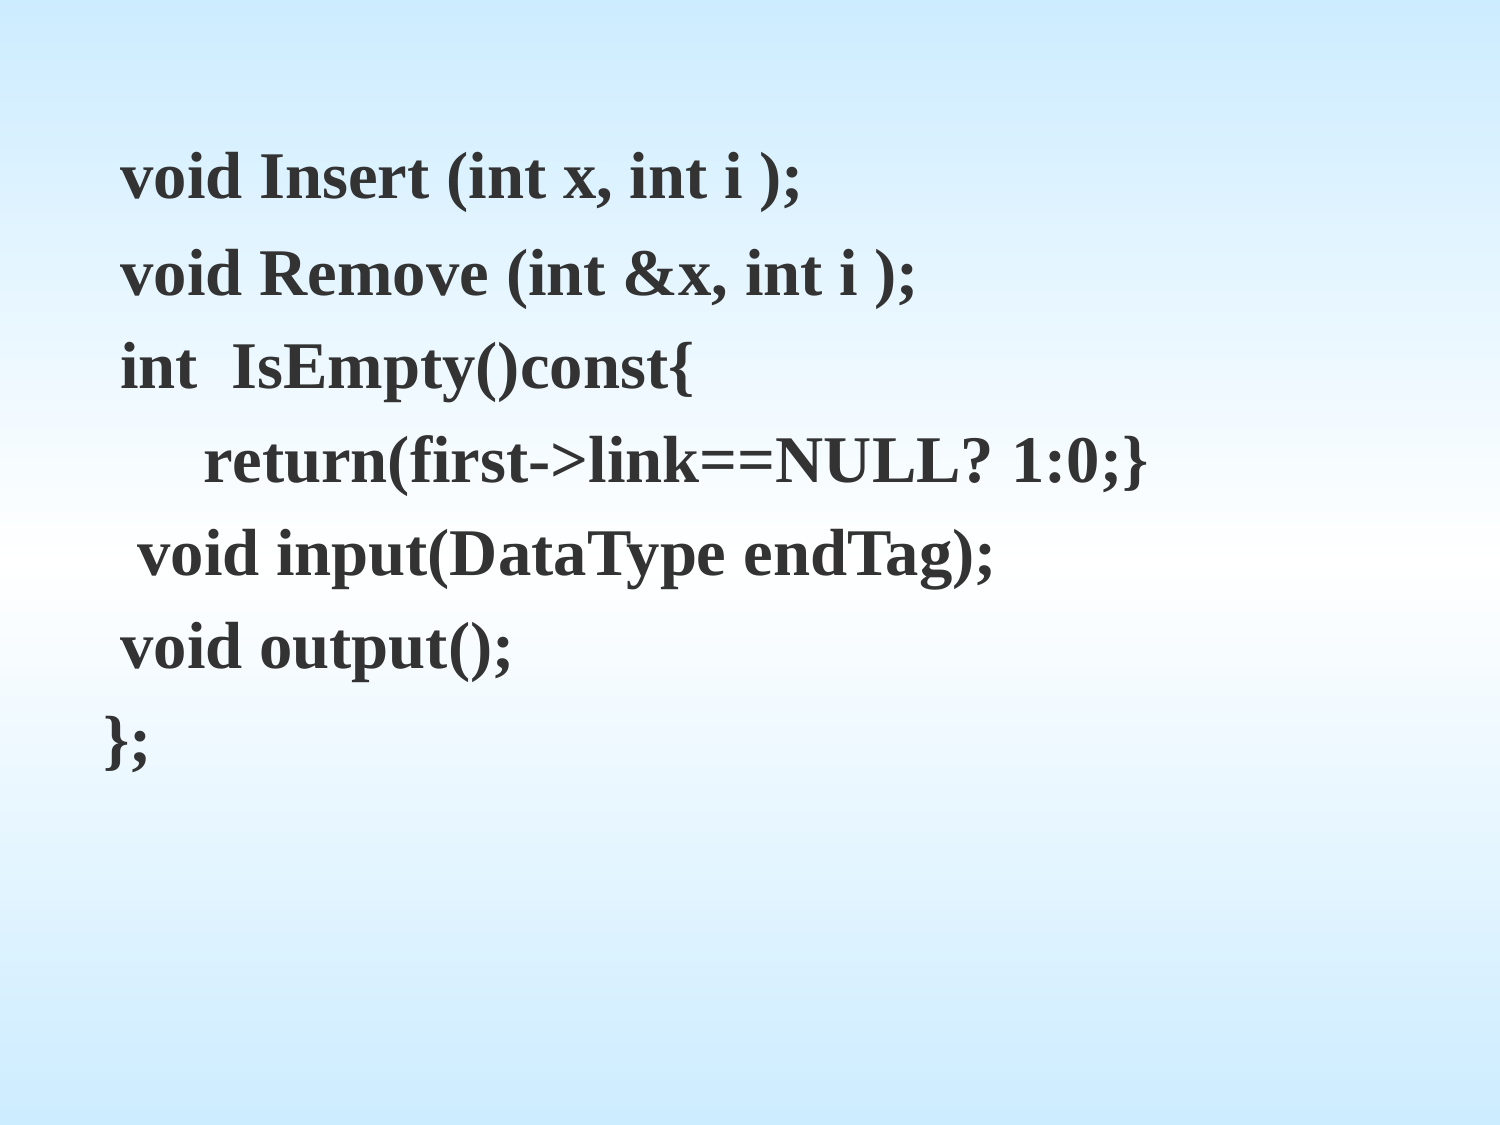

void Insert (int x, int i );
 void Remove (int &x, int i );
 int  IsEmpty()const{
      return(first->link==NULL? 1:0;}
  void input(DataType endTag);
 void output();
};